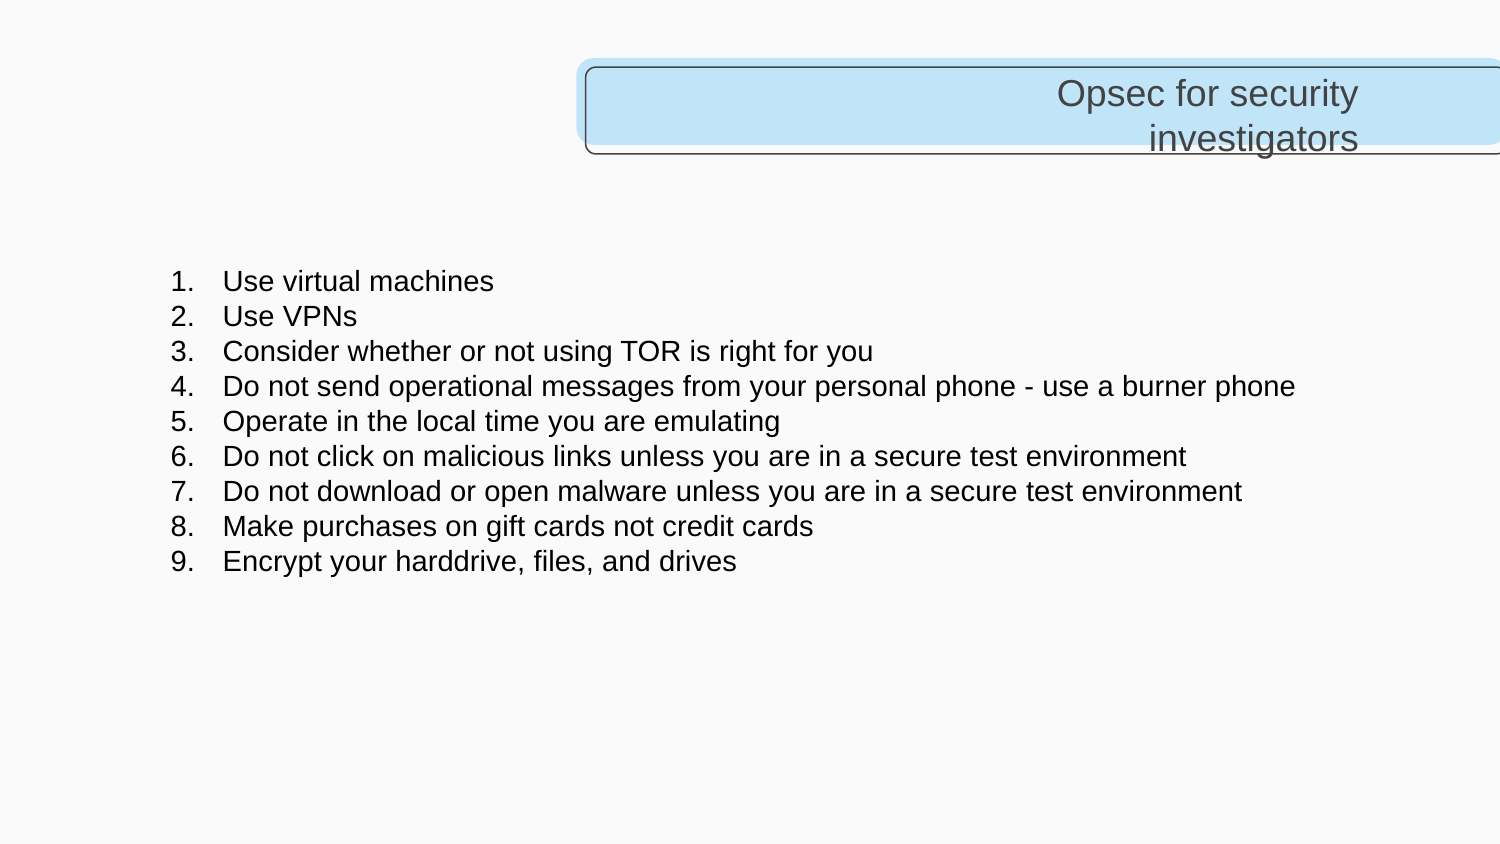

# Opsec for security investigators
Use virtual machines
Use VPNs
Consider whether or not using TOR is right for you
Do not send operational messages from your personal phone - use a burner phone
Operate in the local time you are emulating
Do not click on malicious links unless you are in a secure test environment
Do not download or open malware unless you are in a secure test environment
Make purchases on gift cards not credit cards
Encrypt your harddrive, files, and drives